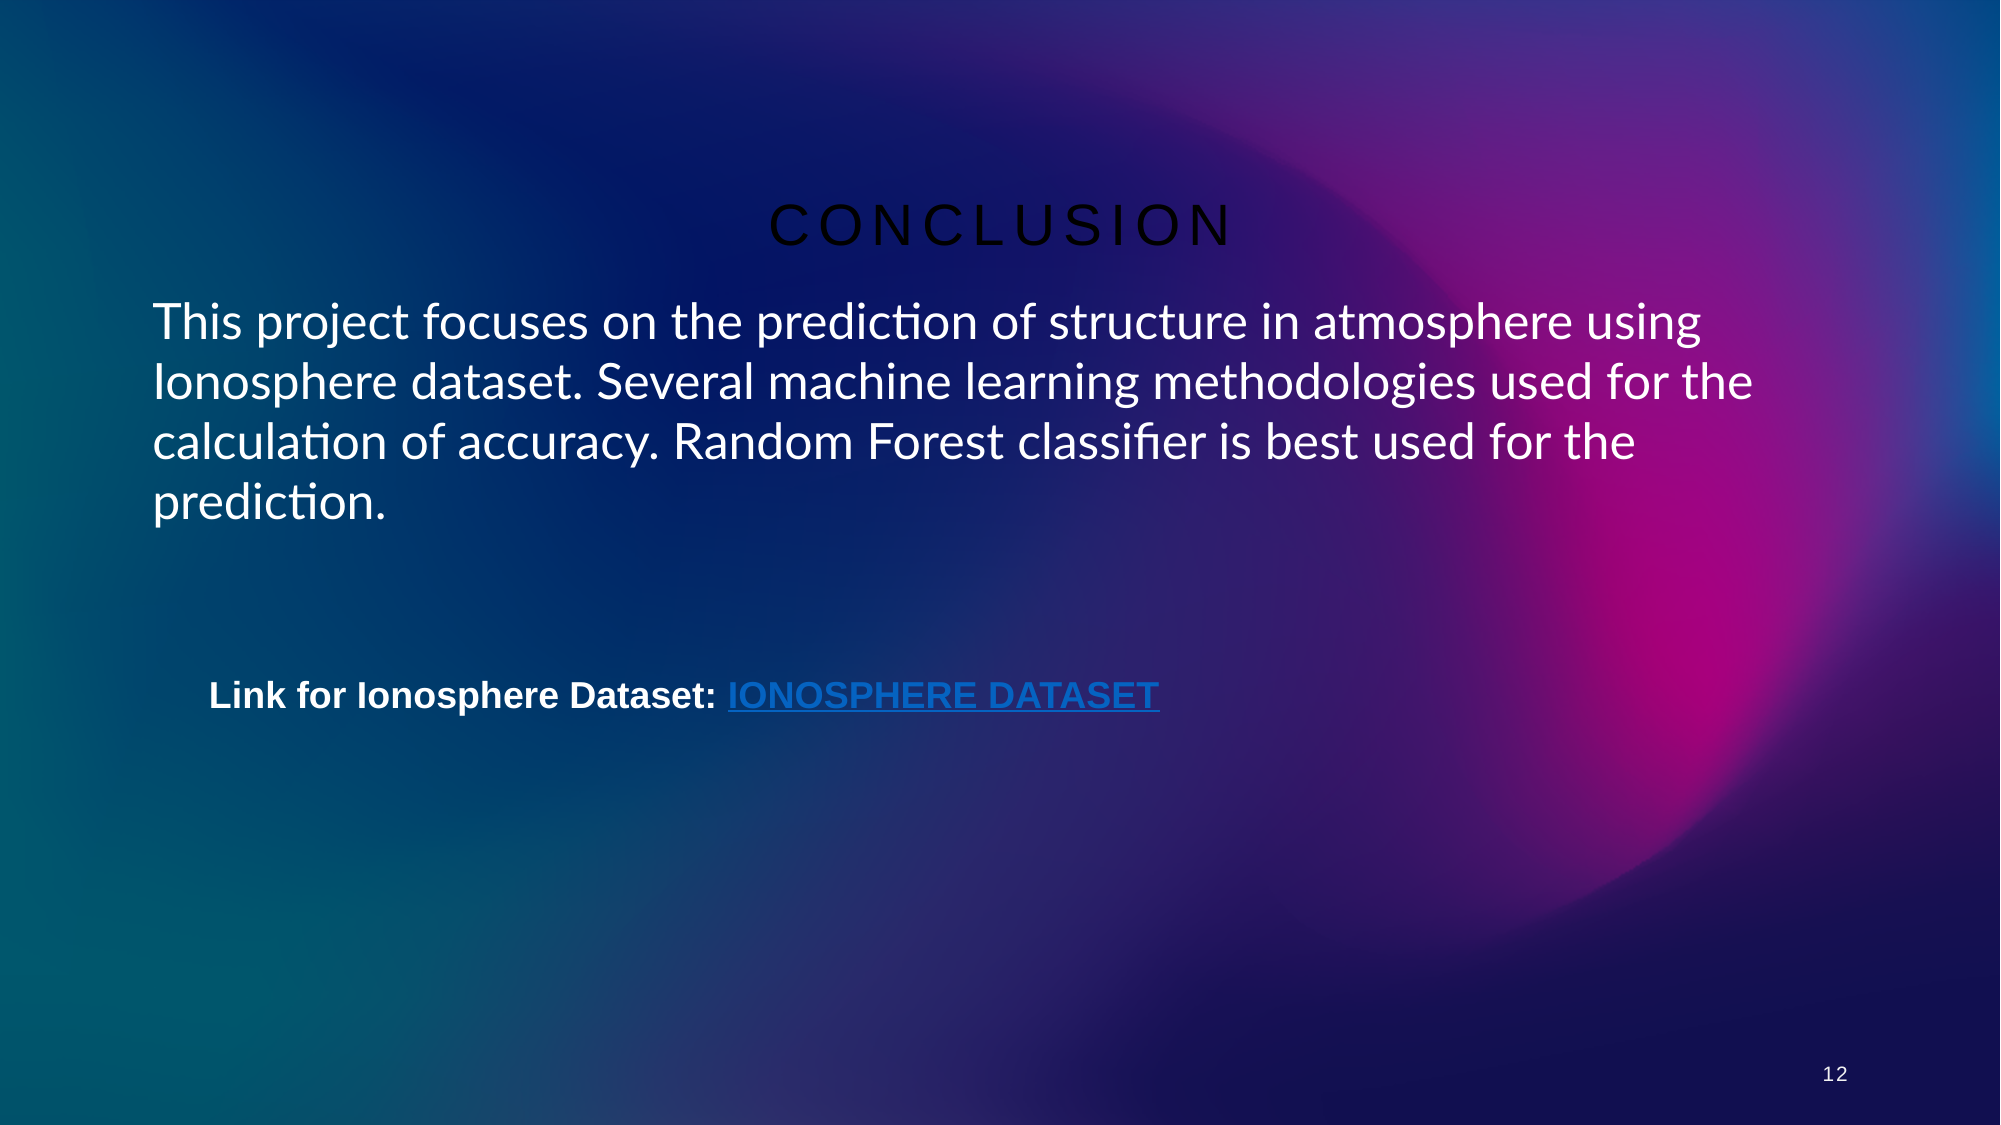

# CONCLUSION
This project focuses on the prediction of structure in atmosphere using Ionosphere dataset. Several machine learning methodologies used for the calculation of accuracy. Random Forest classifier is best used for the prediction.
Link for Ionosphere Dataset: IONOSPHERE DATASET
12